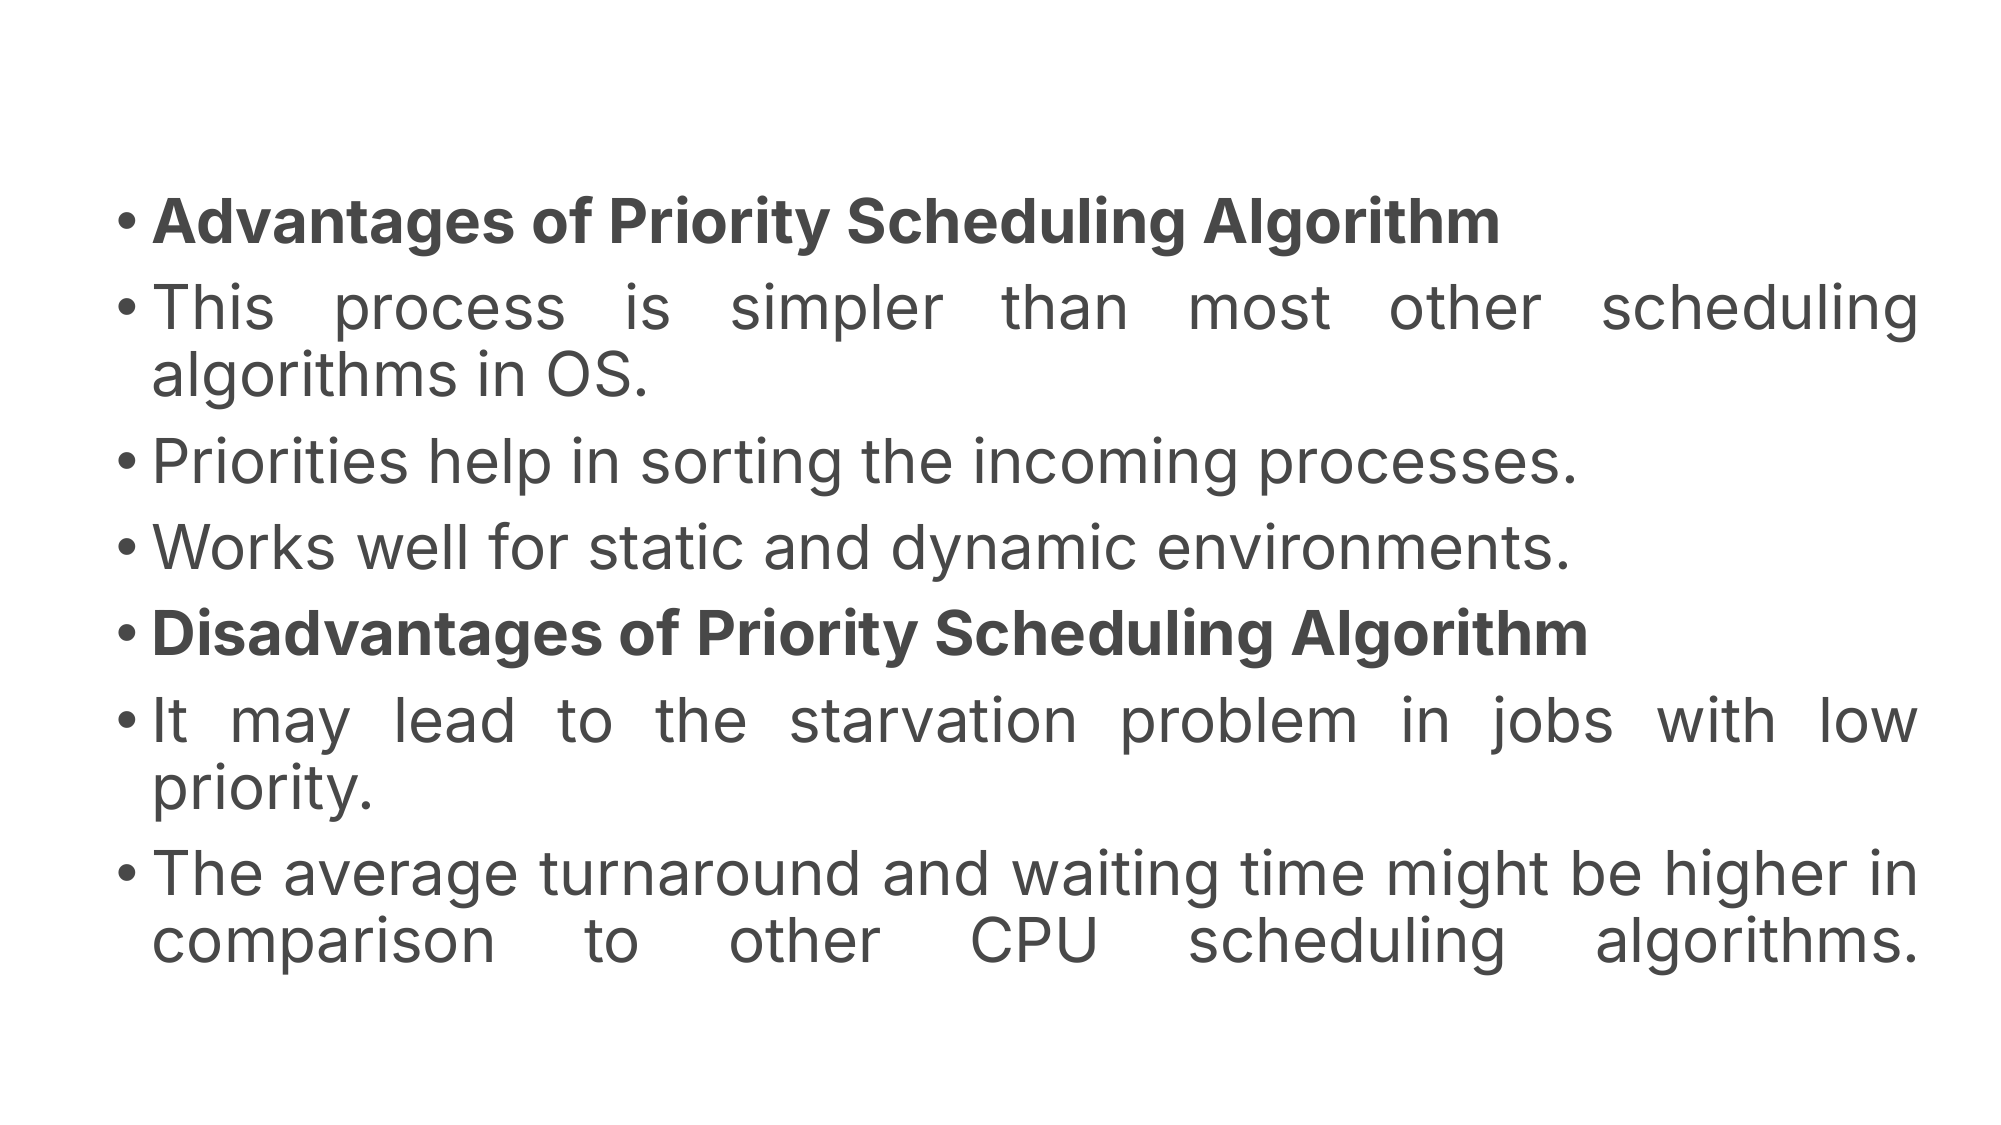

Advantages of Priority Scheduling Algorithm
This process is simpler than most other scheduling algorithms in OS.
Priorities help in sorting the incoming processes.
Works well for static and dynamic environments.
Disadvantages of Priority Scheduling Algorithm
It may lead to the starvation problem in jobs with low priority.
The average turnaround and waiting time might be higher in comparison to other CPU scheduling algorithms.